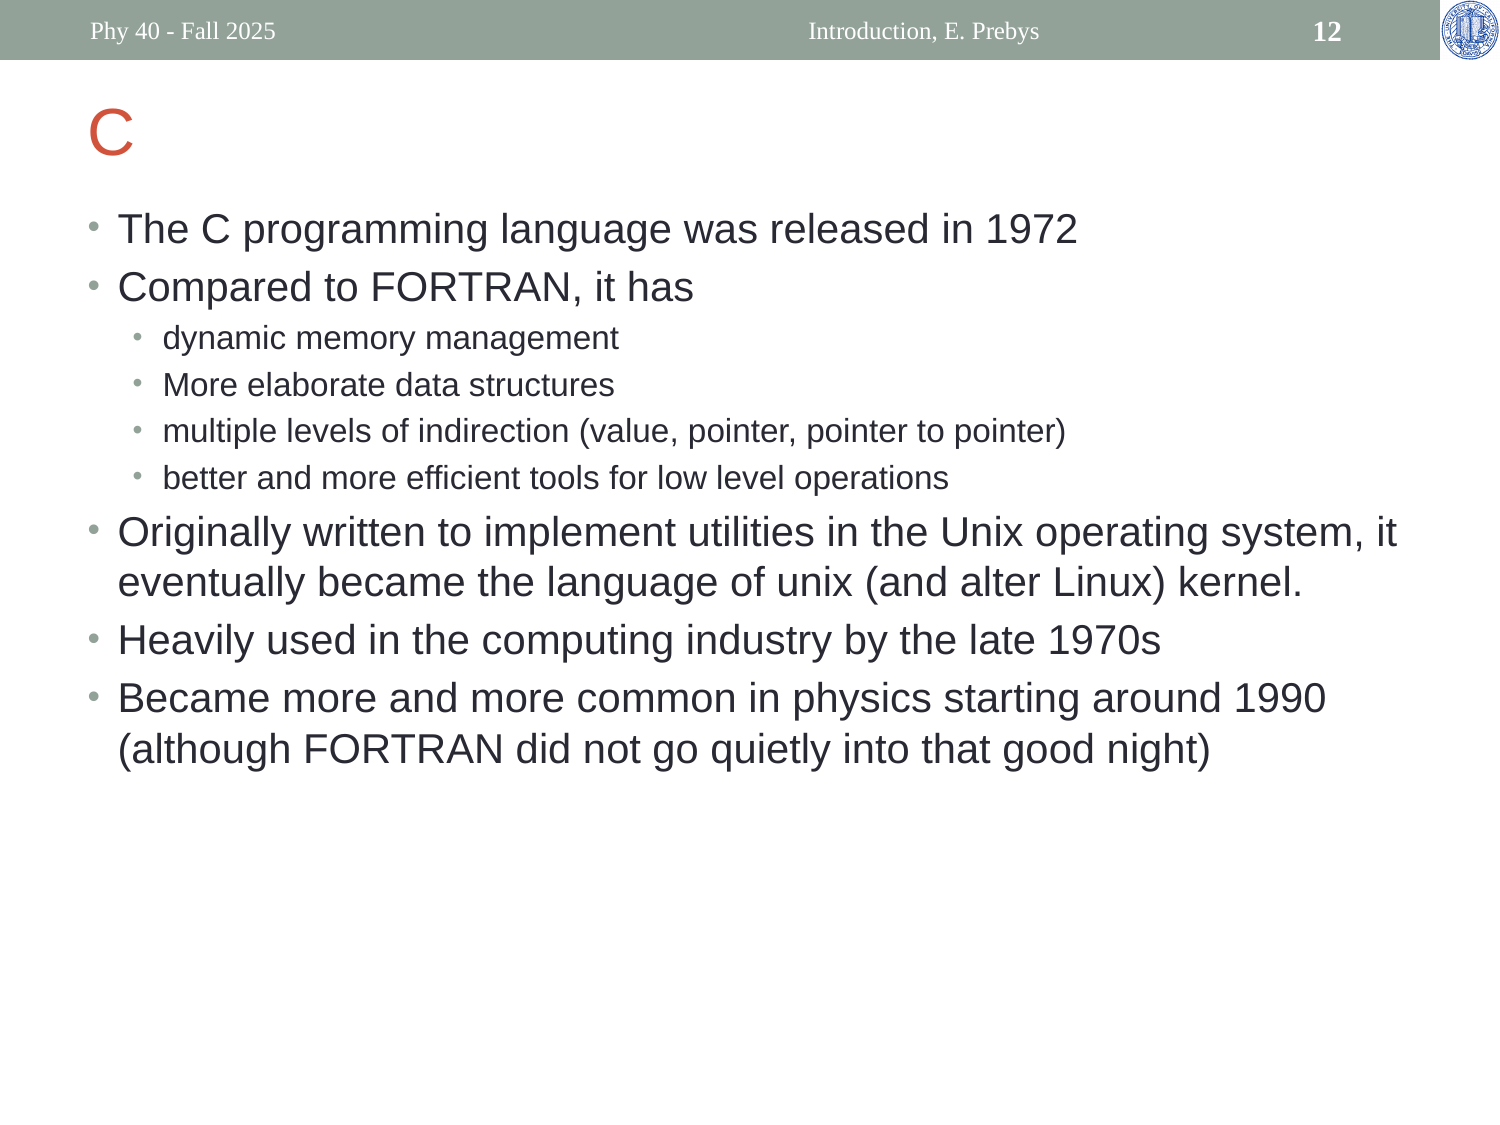

Phy 40 - Fall 2025
Introduction, E. Prebys
12
# C
The C programming language was released in 1972
Compared to FORTRAN, it has
dynamic memory management
More elaborate data structures
multiple levels of indirection (value, pointer, pointer to pointer)
better and more efficient tools for low level operations
Originally written to implement utilities in the Unix operating system, it eventually became the language of unix (and alter Linux) kernel.
Heavily used in the computing industry by the late 1970s
Became more and more common in physics starting around 1990 (although FORTRAN did not go quietly into that good night)